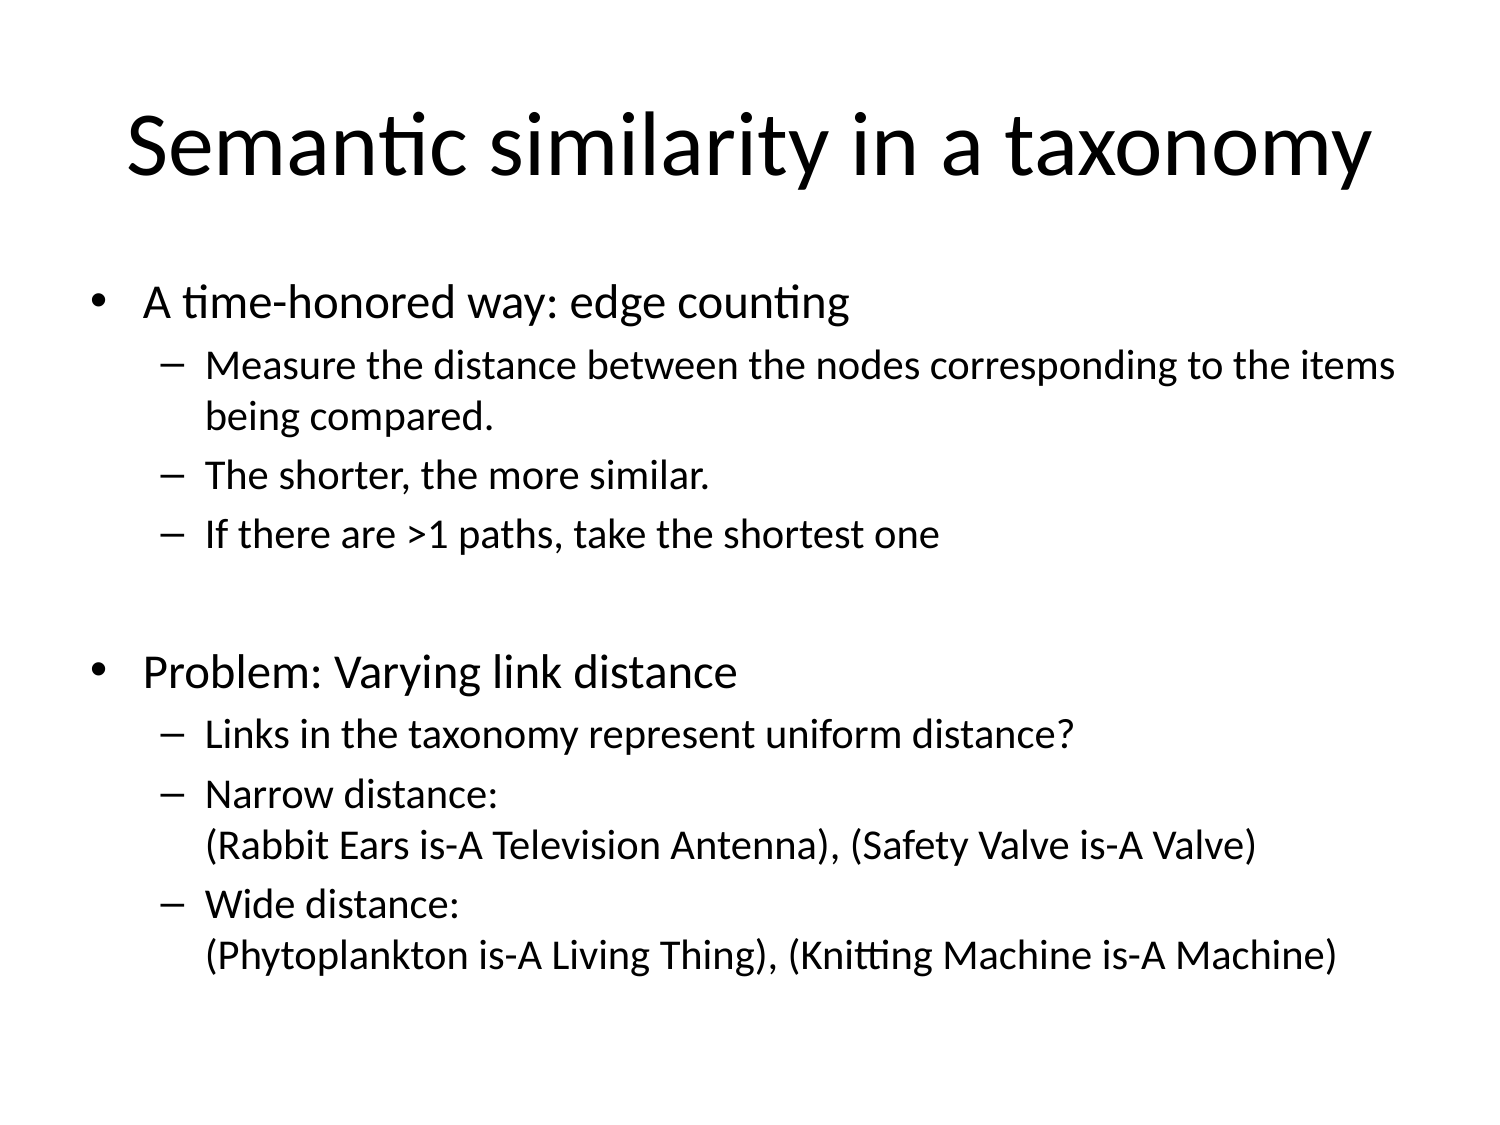

# Semantic similarity in a taxonomy
A time-honored way: edge counting
Measure the distance between the nodes corresponding to the items being compared.
The shorter, the more similar.
If there are >1 paths, take the shortest one

Problem: Varying link distance
Links in the taxonomy represent uniform distance?
Narrow distance:
(Rabbit Ears is-A Television Antenna), (Safety Valve is-A Valve)
Wide distance:
(Phytoplankton is-A Living Thing), (Knitting Machine is-A Machine)